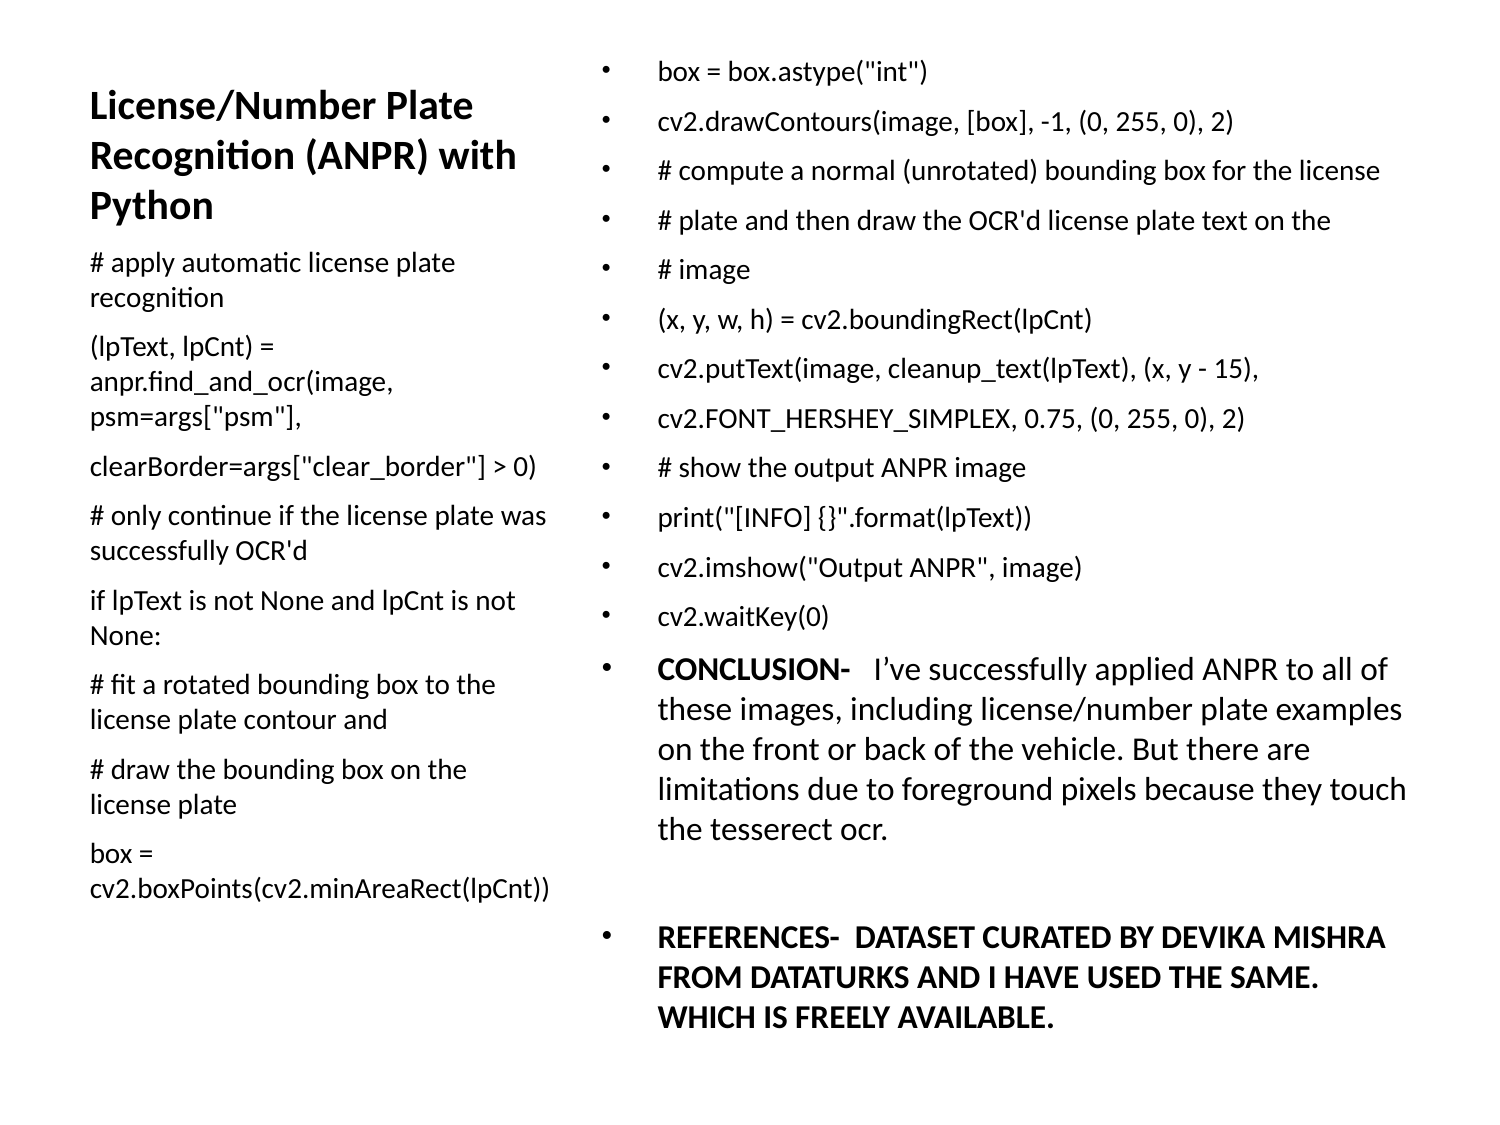

# License/Number Plate Recognition (ANPR) with Python
box = box.astype("int")
cv2.drawContours(image, [box], -1, (0, 255, 0), 2)
# compute a normal (unrotated) bounding box for the license
# plate and then draw the OCR'd license plate text on the
# image
(x, y, w, h) = cv2.boundingRect(lpCnt)
cv2.putText(image, cleanup_text(lpText), (x, y - 15),
cv2.FONT_HERSHEY_SIMPLEX, 0.75, (0, 255, 0), 2)
# show the output ANPR image
print("[INFO] {}".format(lpText))
cv2.imshow("Output ANPR", image)
cv2.waitKey(0)
CONCLUSION-   I’ve successfully applied ANPR to all of these images, including license/number plate examples on the front or back of the vehicle. But there are limitations due to foreground pixels because they touch the tesserect ocr.

REFERENCES-  DATASET CURATED BY DEVIKA MISHRA FROM DATATURKS AND I HAVE USED THE SAME. WHICH IS FREELY AVAILABLE.
# apply automatic license plate recognition
(lpText, lpCnt) = anpr.find_and_ocr(image, psm=args["psm"],
clearBorder=args["clear_border"] > 0)
# only continue if the license plate was successfully OCR'd
if lpText is not None and lpCnt is not None:
# fit a rotated bounding box to the license plate contour and
# draw the bounding box on the license plate
box = cv2.boxPoints(cv2.minAreaRect(lpCnt))